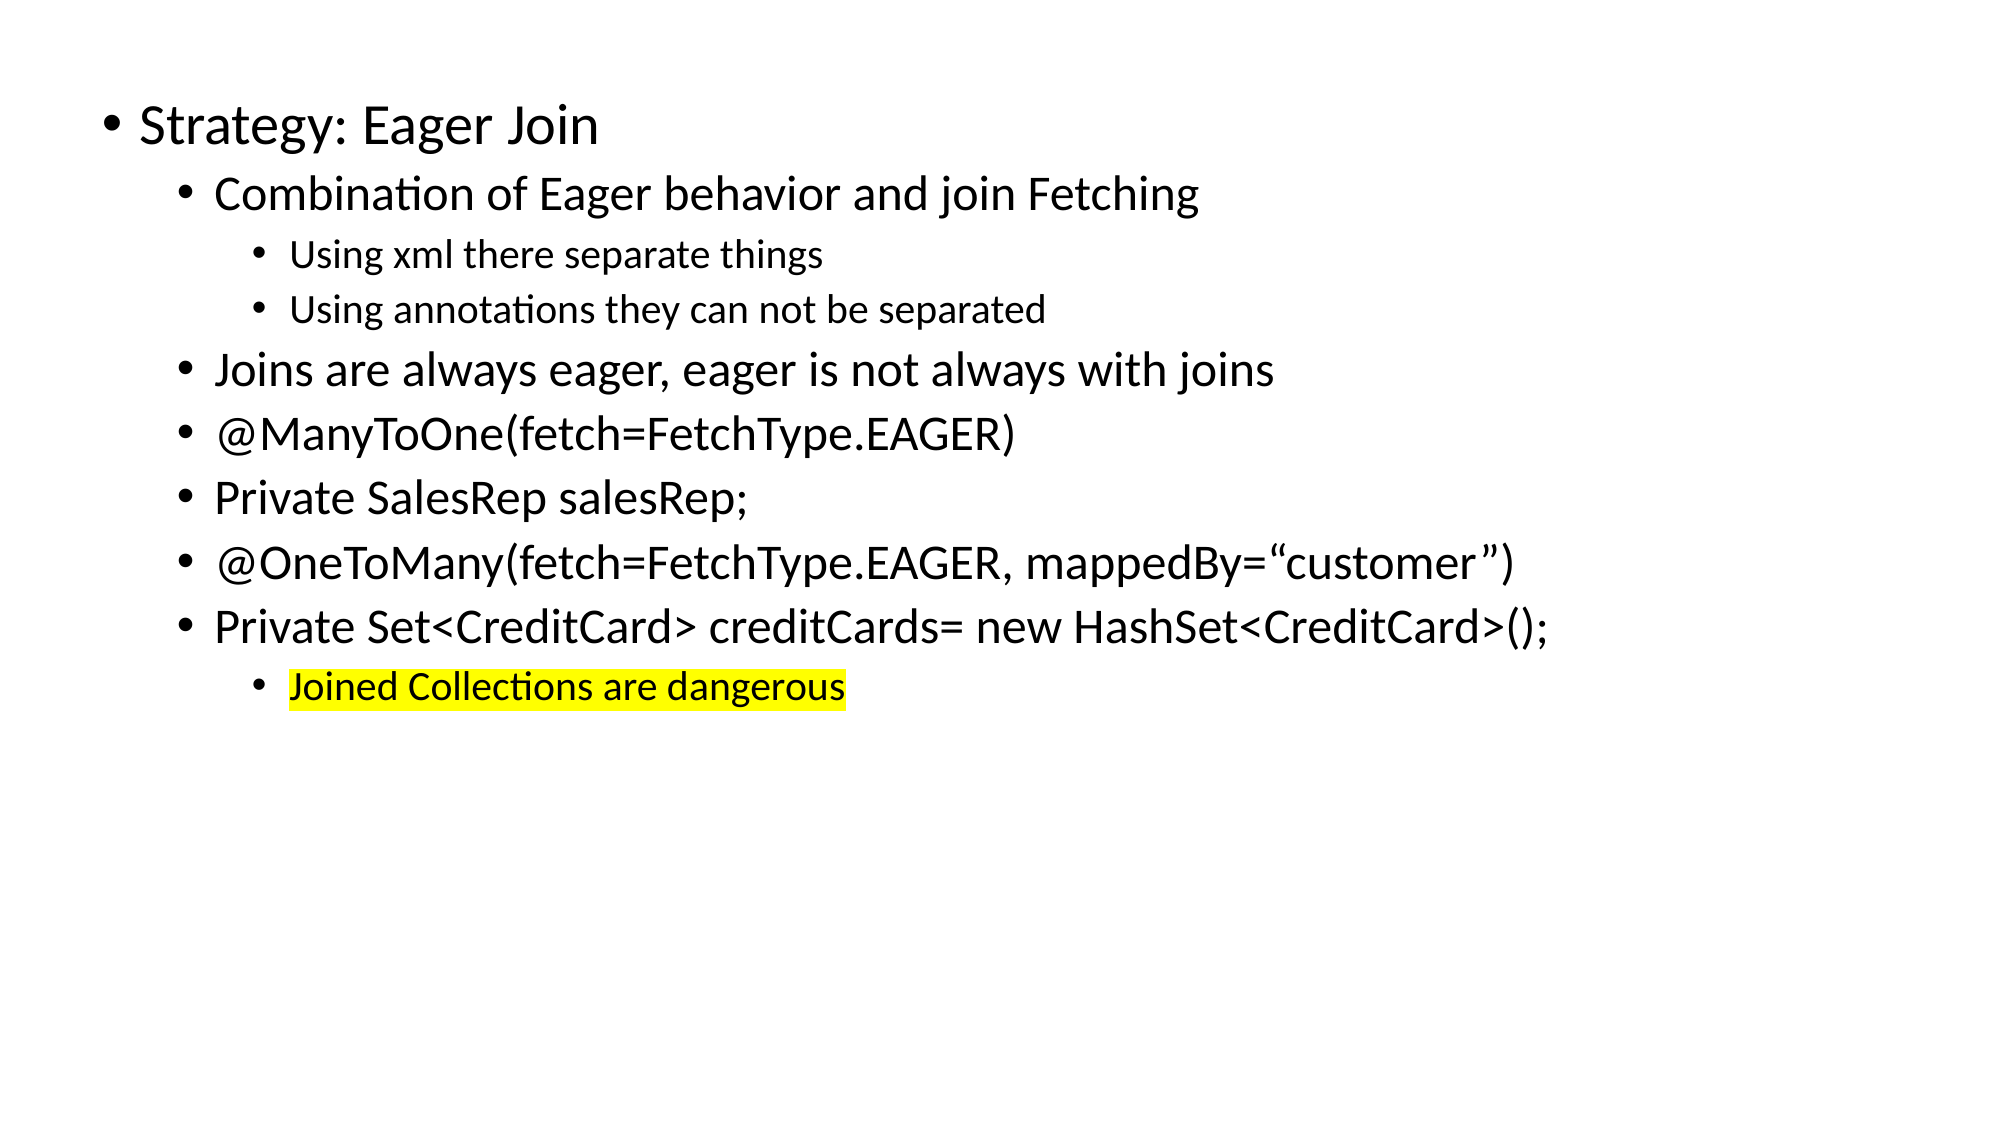

Strategy: Eager Join
Combination of Eager behavior and join Fetching
Using xml there separate things
Using annotations they can not be separated
Joins are always eager, eager is not always with joins
@ManyToOne(fetch=FetchType.EAGER)
Private SalesRep salesRep;
@OneToMany(fetch=FetchType.EAGER, mappedBy=“customer”)
Private Set<CreditCard> creditCards= new HashSet<CreditCard>();
Joined Collections are dangerous